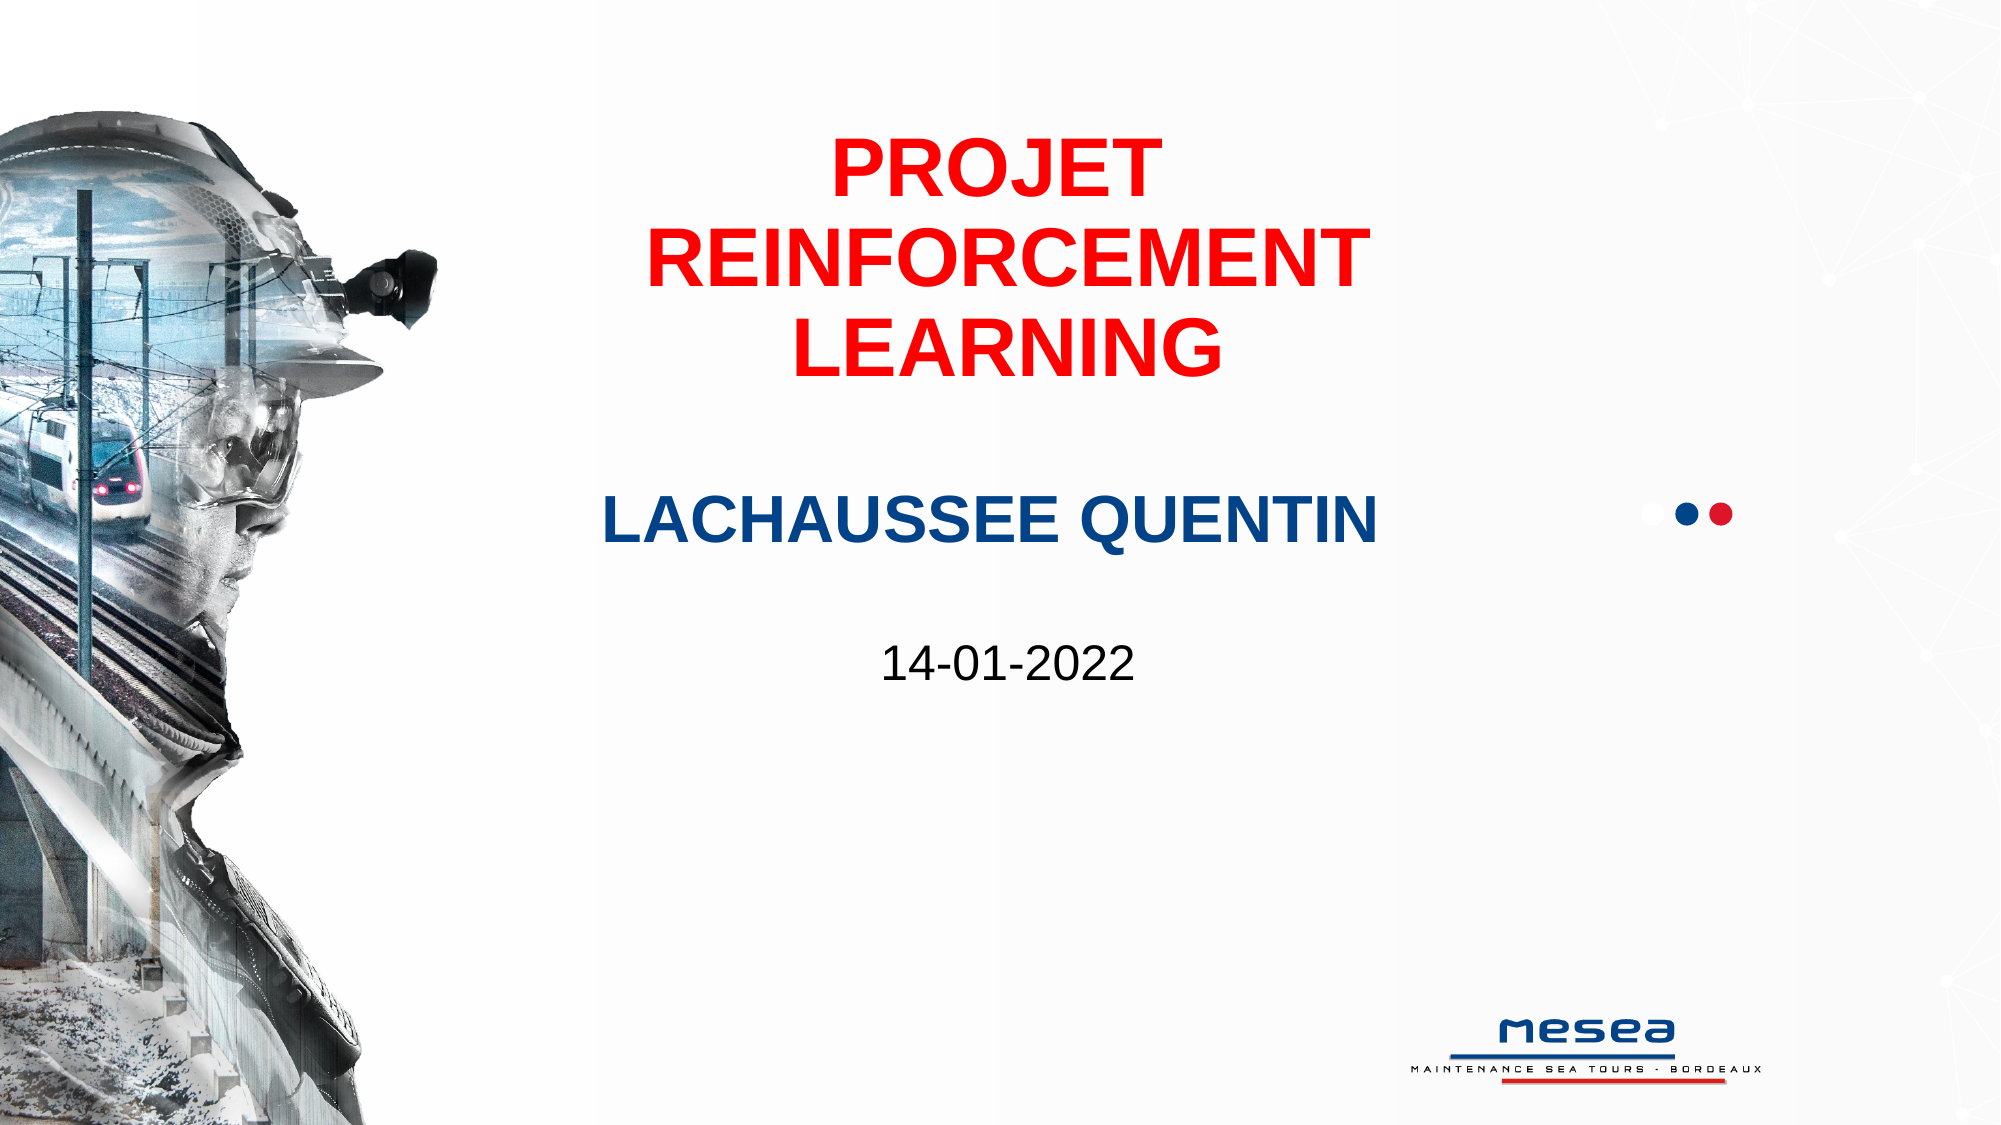

# Projet Reinforcement Learning
LACHAUSSEE QUENTIN
14-01-2022